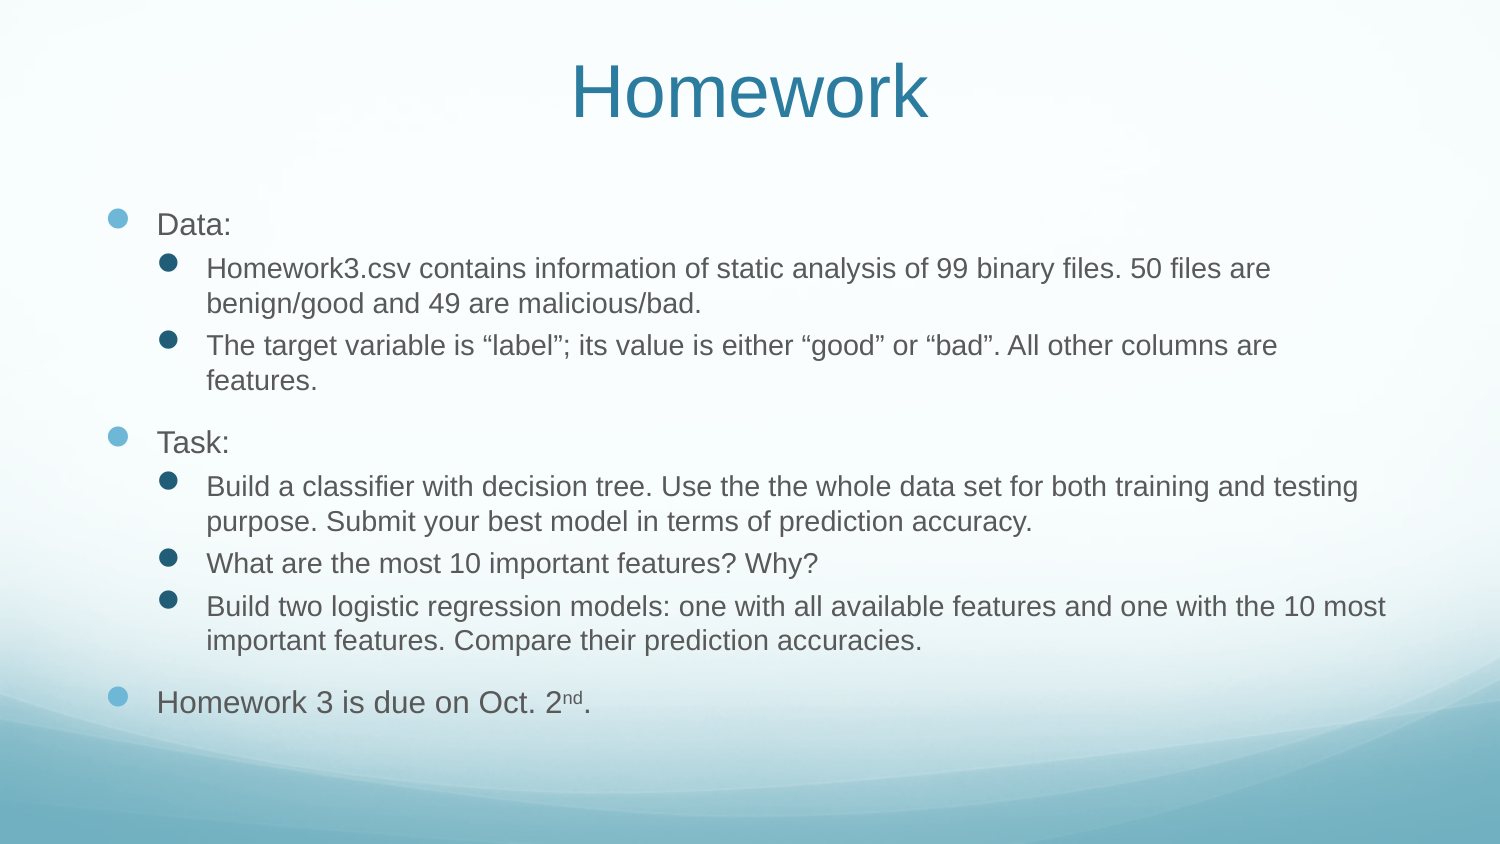

# Homework
Data:
Homework3.csv contains information of static analysis of 99 binary files. 50 files are benign/good and 49 are malicious/bad.
The target variable is “label”; its value is either “good” or “bad”. All other columns are features.
Task:
Build a classifier with decision tree. Use the the whole data set for both training and testing purpose. Submit your best model in terms of prediction accuracy.
What are the most 10 important features? Why?
Build two logistic regression models: one with all available features and one with the 10 most important features. Compare their prediction accuracies.
Homework 3 is due on Oct. 2nd.